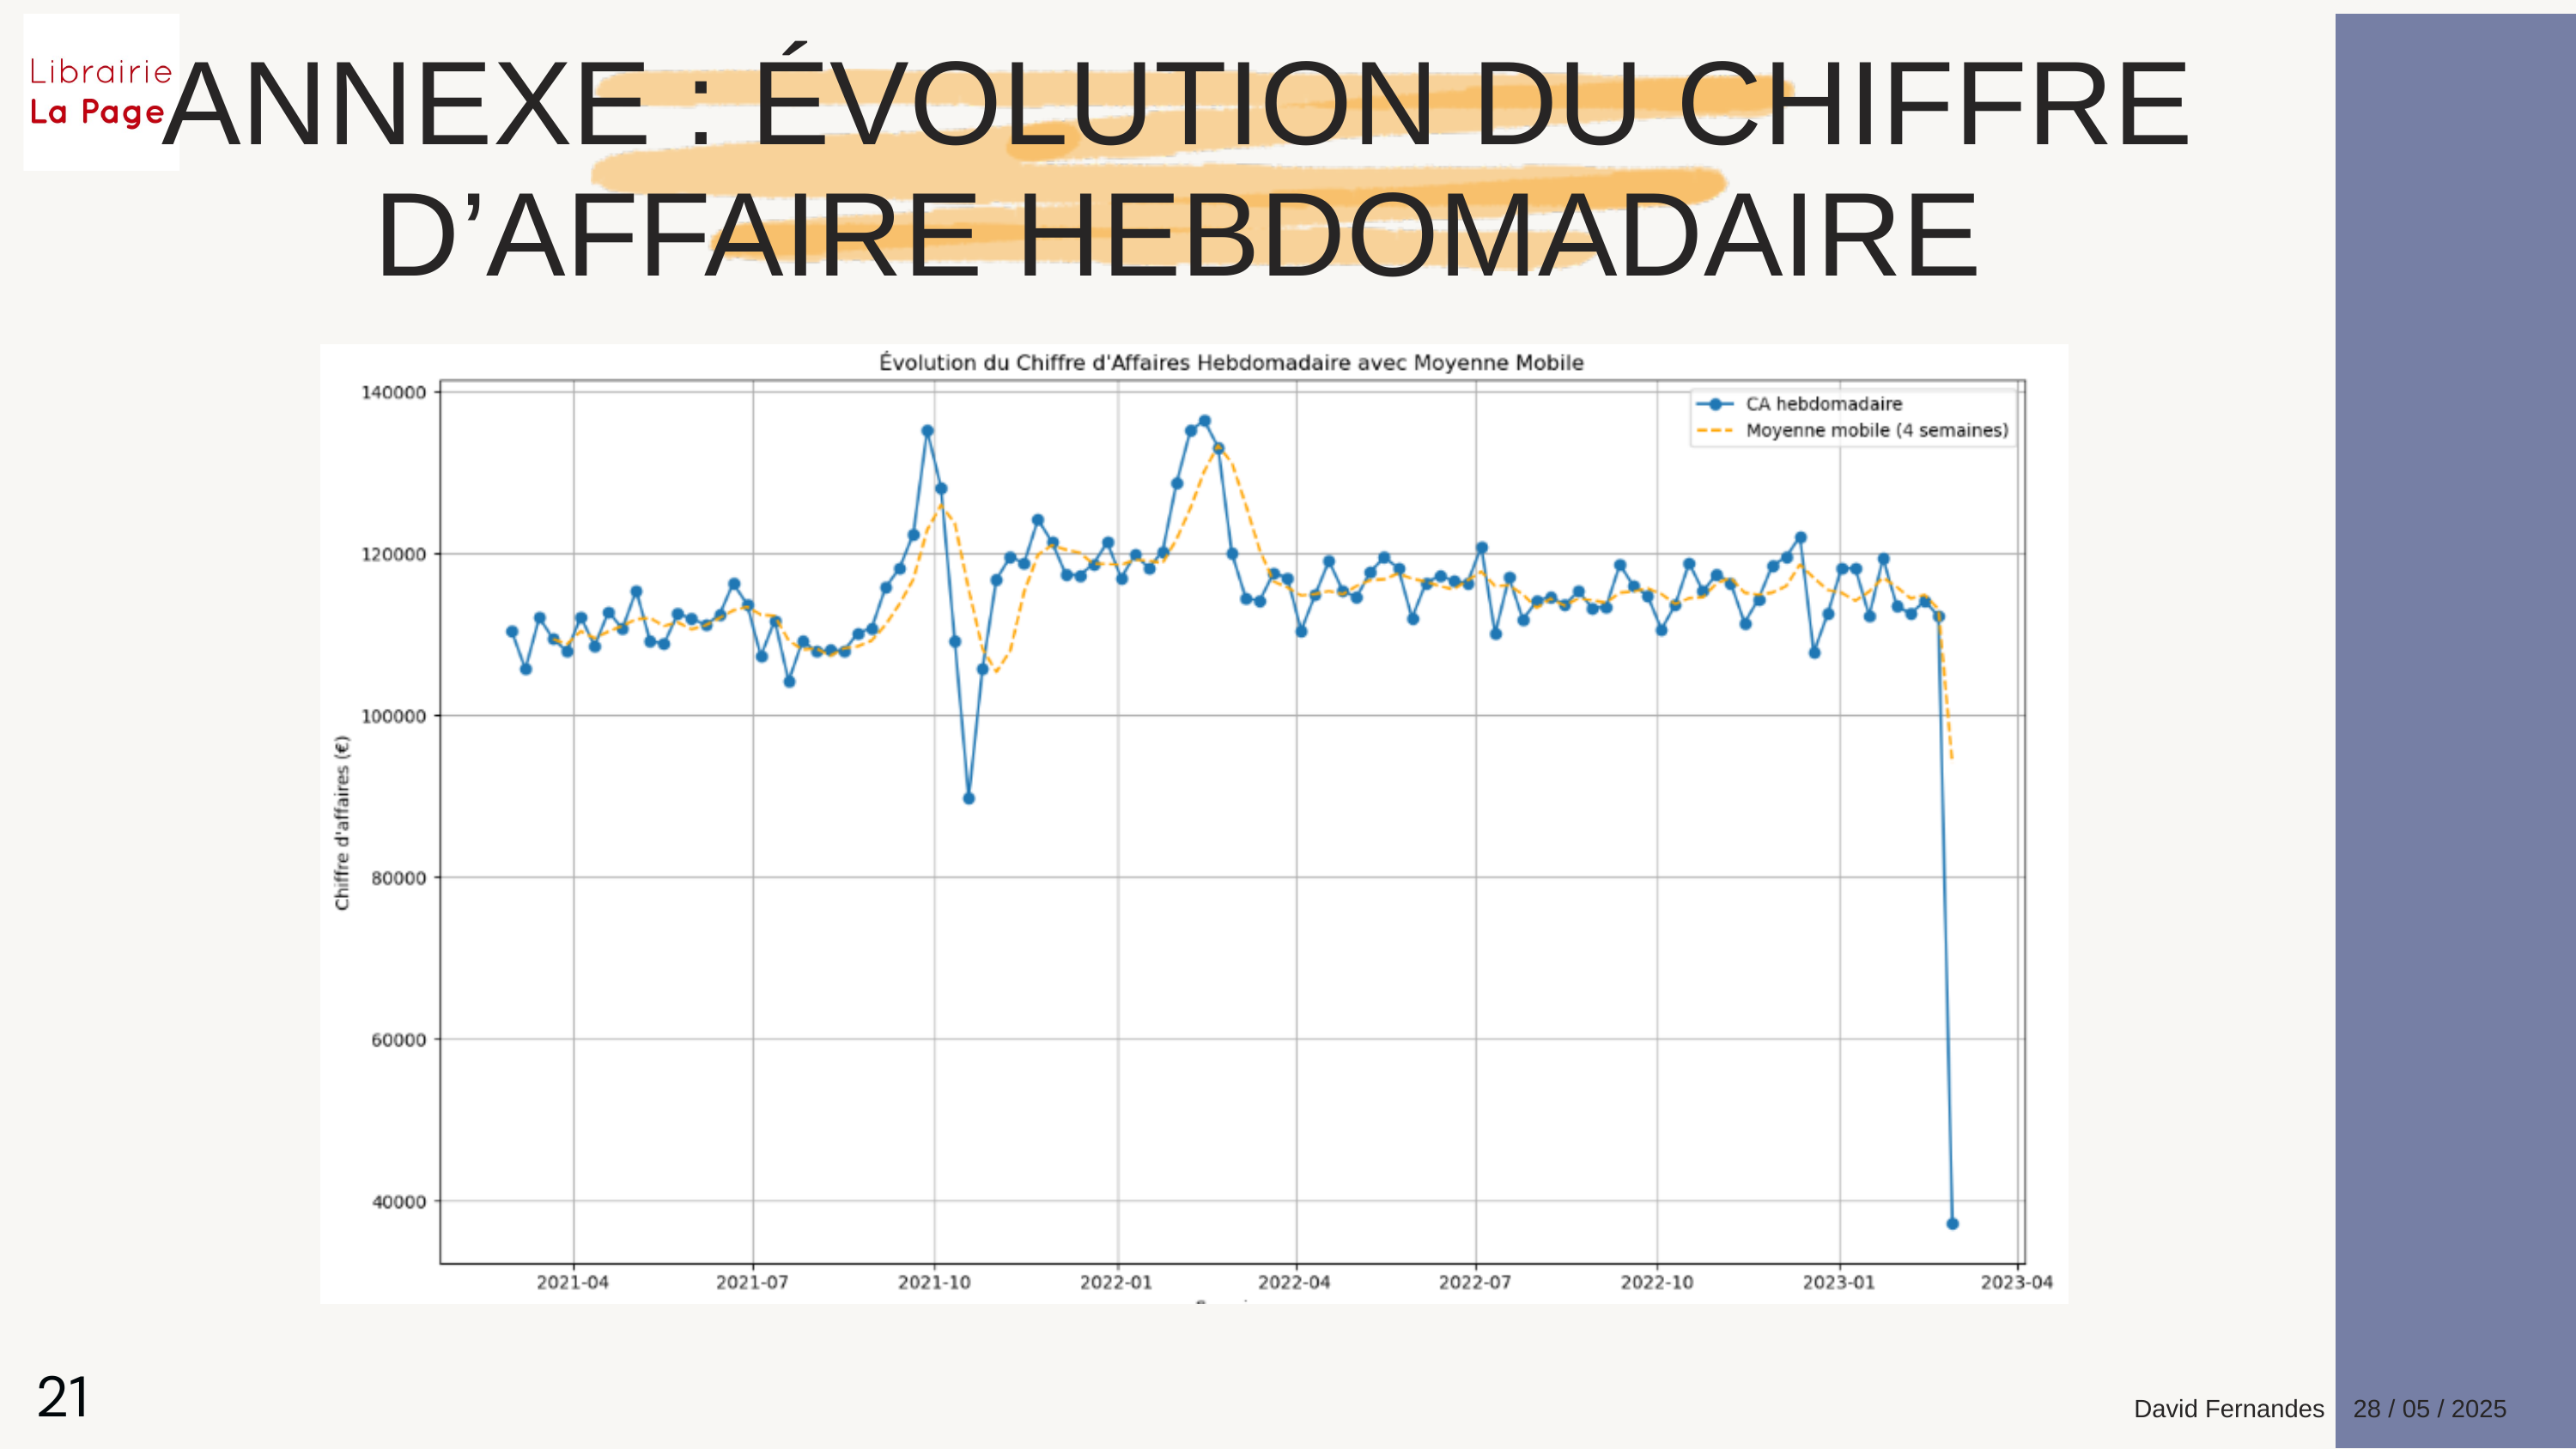

ANNEXE : ÉVOLUTION DU CHIFFRE D’AFFAIRE HEBDOMADAIRE

21
David Fernandes    28 / 05 / 2025